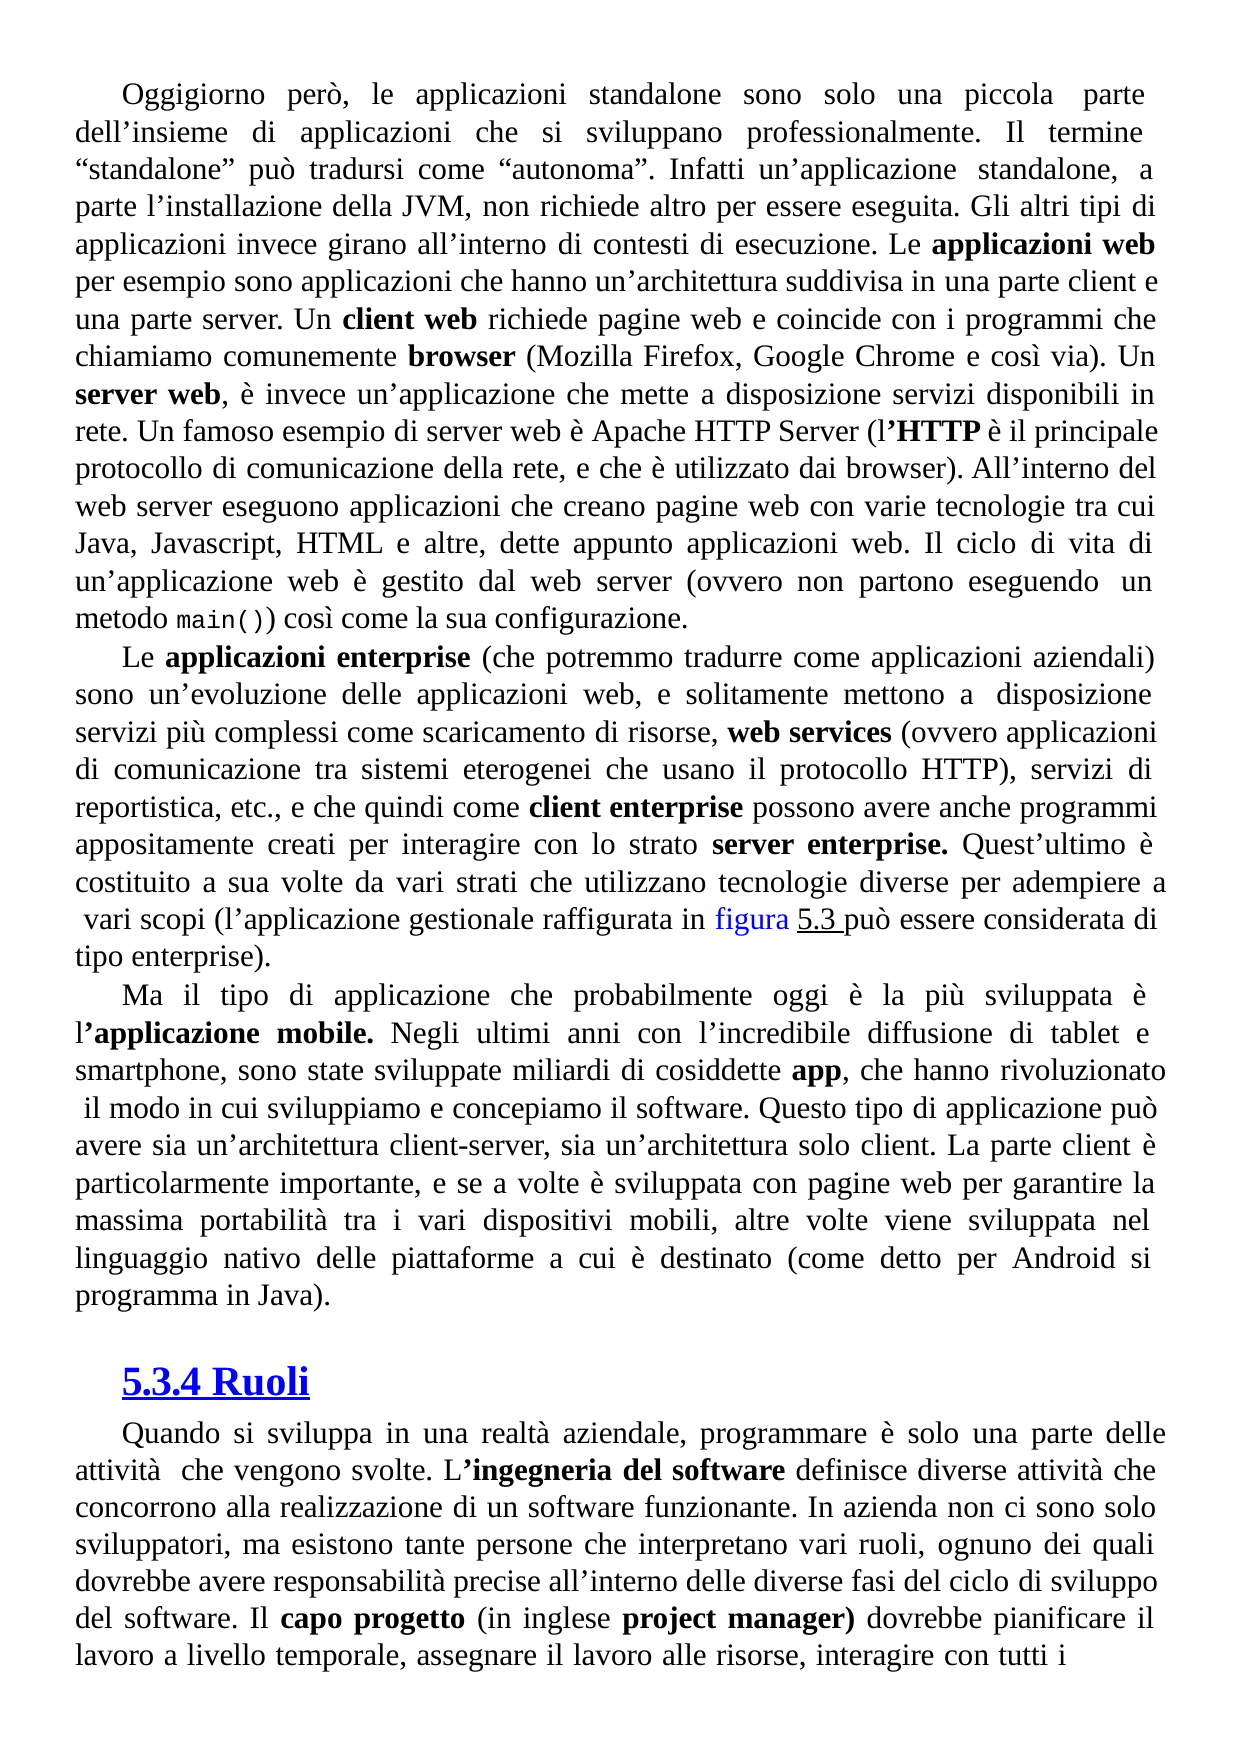

Oggigiorno però, le applicazioni standalone sono solo una piccola parte  dell’insieme di applicazioni che si sviluppano professionalmente. Il termine  “standalone” può tradursi come “autonoma”. Infatti un’applicazione standalone, a  parte l’installazione della JVM, non richiede altro per essere eseguita. Gli altri tipi di  applicazioni invece girano all’interno di contesti di esecuzione. Le applicazioni web  per esempio sono applicazioni che hanno un’architettura suddivisa in una parte client e  una parte server. Un client web richiede pagine web e coincide con i programmi che  chiamiamo comunemente browser (Mozilla Firefox, Google Chrome e così via). Un  server web, è invece un’applicazione che mette a disposizione servizi disponibili in  rete. Un famoso esempio di server web è Apache HTTP Server (l’HTTP è il principale  protocollo di comunicazione della rete, e che è utilizzato dai browser). All’interno del  web server eseguono applicazioni che creano pagine web con varie tecnologie tra cui  Java, Javascript, HTML e altre, dette appunto applicazioni web. Il ciclo di vita di  un’applicazione web è gestito dal web server (ovvero non partono eseguendo un  metodo main()) così come la sua configurazione.
Le applicazioni enterprise (che potremmo tradurre come applicazioni aziendali)  sono un’evoluzione delle applicazioni web, e solitamente mettono a disposizione  servizi più complessi come scaricamento di risorse, web services (ovvero applicazioni  di comunicazione tra sistemi eterogenei che usano il protocollo HTTP), servizi di  reportistica, etc., e che quindi come client enterprise possono avere anche programmi  appositamente creati per interagire con lo strato server enterprise. Quest’ultimo è  costituito a sua volte da vari strati che utilizzano tecnologie diverse per adempiere a  vari scopi (l’applicazione gestionale raffigurata in figura 5.3 può essere considerata di  tipo enterprise).
Ma il tipo di applicazione che probabilmente oggi è la più sviluppata è  l’applicazione mobile. Negli ultimi anni con l’incredibile diffusione di tablet e  smartphone, sono state sviluppate miliardi di cosiddette app, che hanno rivoluzionato  il modo in cui sviluppiamo e concepiamo il software. Questo tipo di applicazione può  avere sia un’architettura client-server, sia un’architettura solo client. La parte client è  particolarmente importante, e se a volte è sviluppata con pagine web per garantire la  massima portabilità tra i vari dispositivi mobili, altre volte viene sviluppata nel  linguaggio nativo delle piattaforme a cui è destinato (come detto per Android si  programma in Java).

5.3.4 Ruoli
Quando si sviluppa in una realtà aziendale, programmare è solo una parte delle attività  che vengono svolte. L’ingegneria del software definisce diverse attività che  concorrono alla realizzazione di un software funzionante. In azienda non ci sono solo  sviluppatori, ma esistono tante persone che interpretano vari ruoli, ognuno dei quali  dovrebbe avere responsabilità precise all’interno delle diverse fasi del ciclo di sviluppo  del software. Il capo progetto (in inglese project manager) dovrebbe pianificare il  lavoro a livello temporale, assegnare il lavoro alle risorse, interagire con tutti i